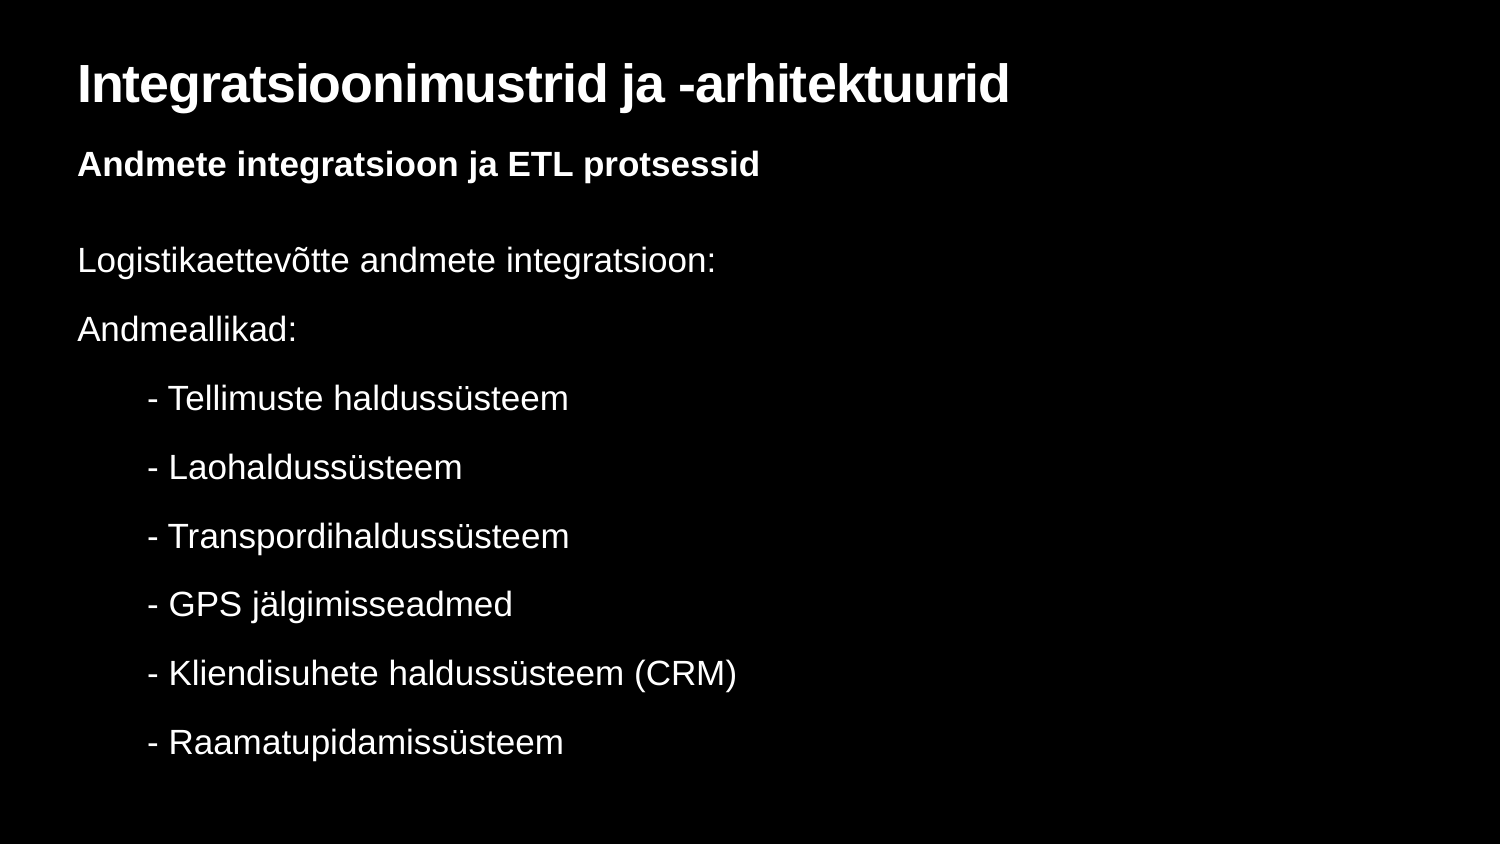

# Integratsioonimustrid ja -arhitektuurid
Andmete integratsioon ja ETL protsessid
Logistikaettevõtte andmete integratsioon:
Andmeallikad:
- Tellimuste haldussüsteem
- Laohaldussüsteem
- Transpordihaldussüsteem
- GPS jälgimisseadmed
- Kliendisuhete haldussüsteem (CRM)
- Raamatupidamissüsteem